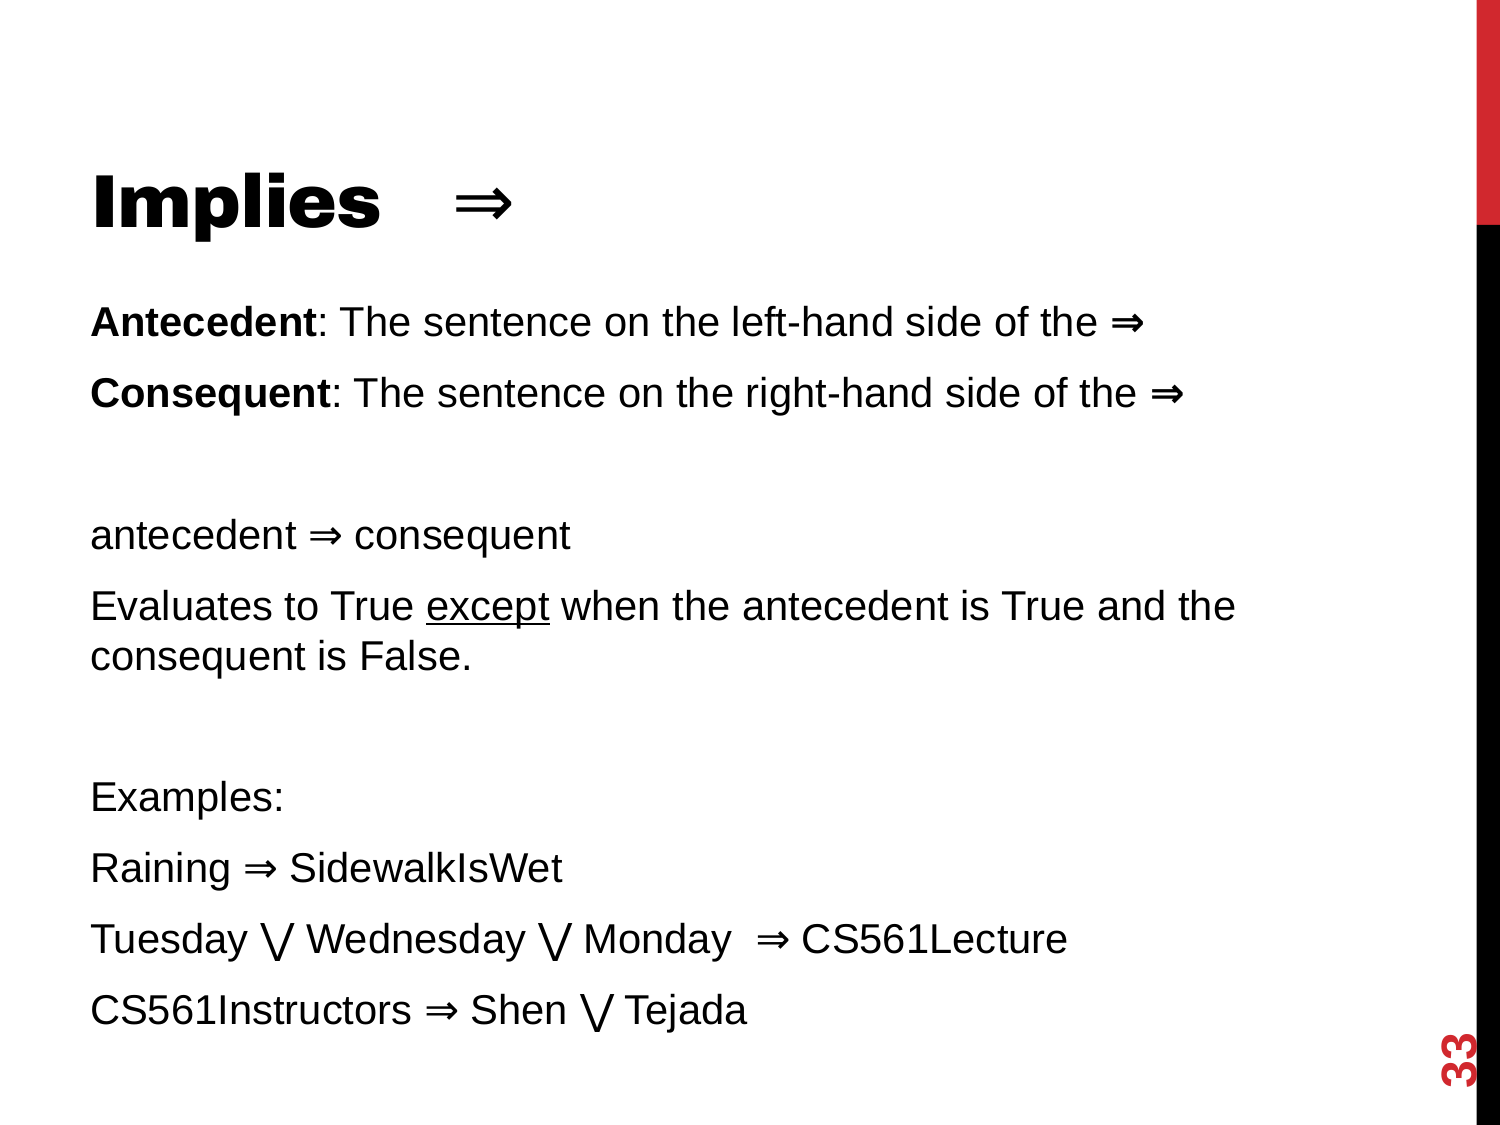

# Implies   ⇒
Antecedent: The sentence on the left-hand side of the ⇒
Consequent: The sentence on the right-hand side of the ⇒

antecedent ⇒ consequent
Evaluates to True except when the antecedent is True and the consequent is False.

Examples:
Raining ⇒ SidewalkIsWet
Tuesday ⋁ Wednesday ⋁ Monday  ⇒ CS561Lecture
CS561Instructors ⇒ Shen ⋁ Tejada
33